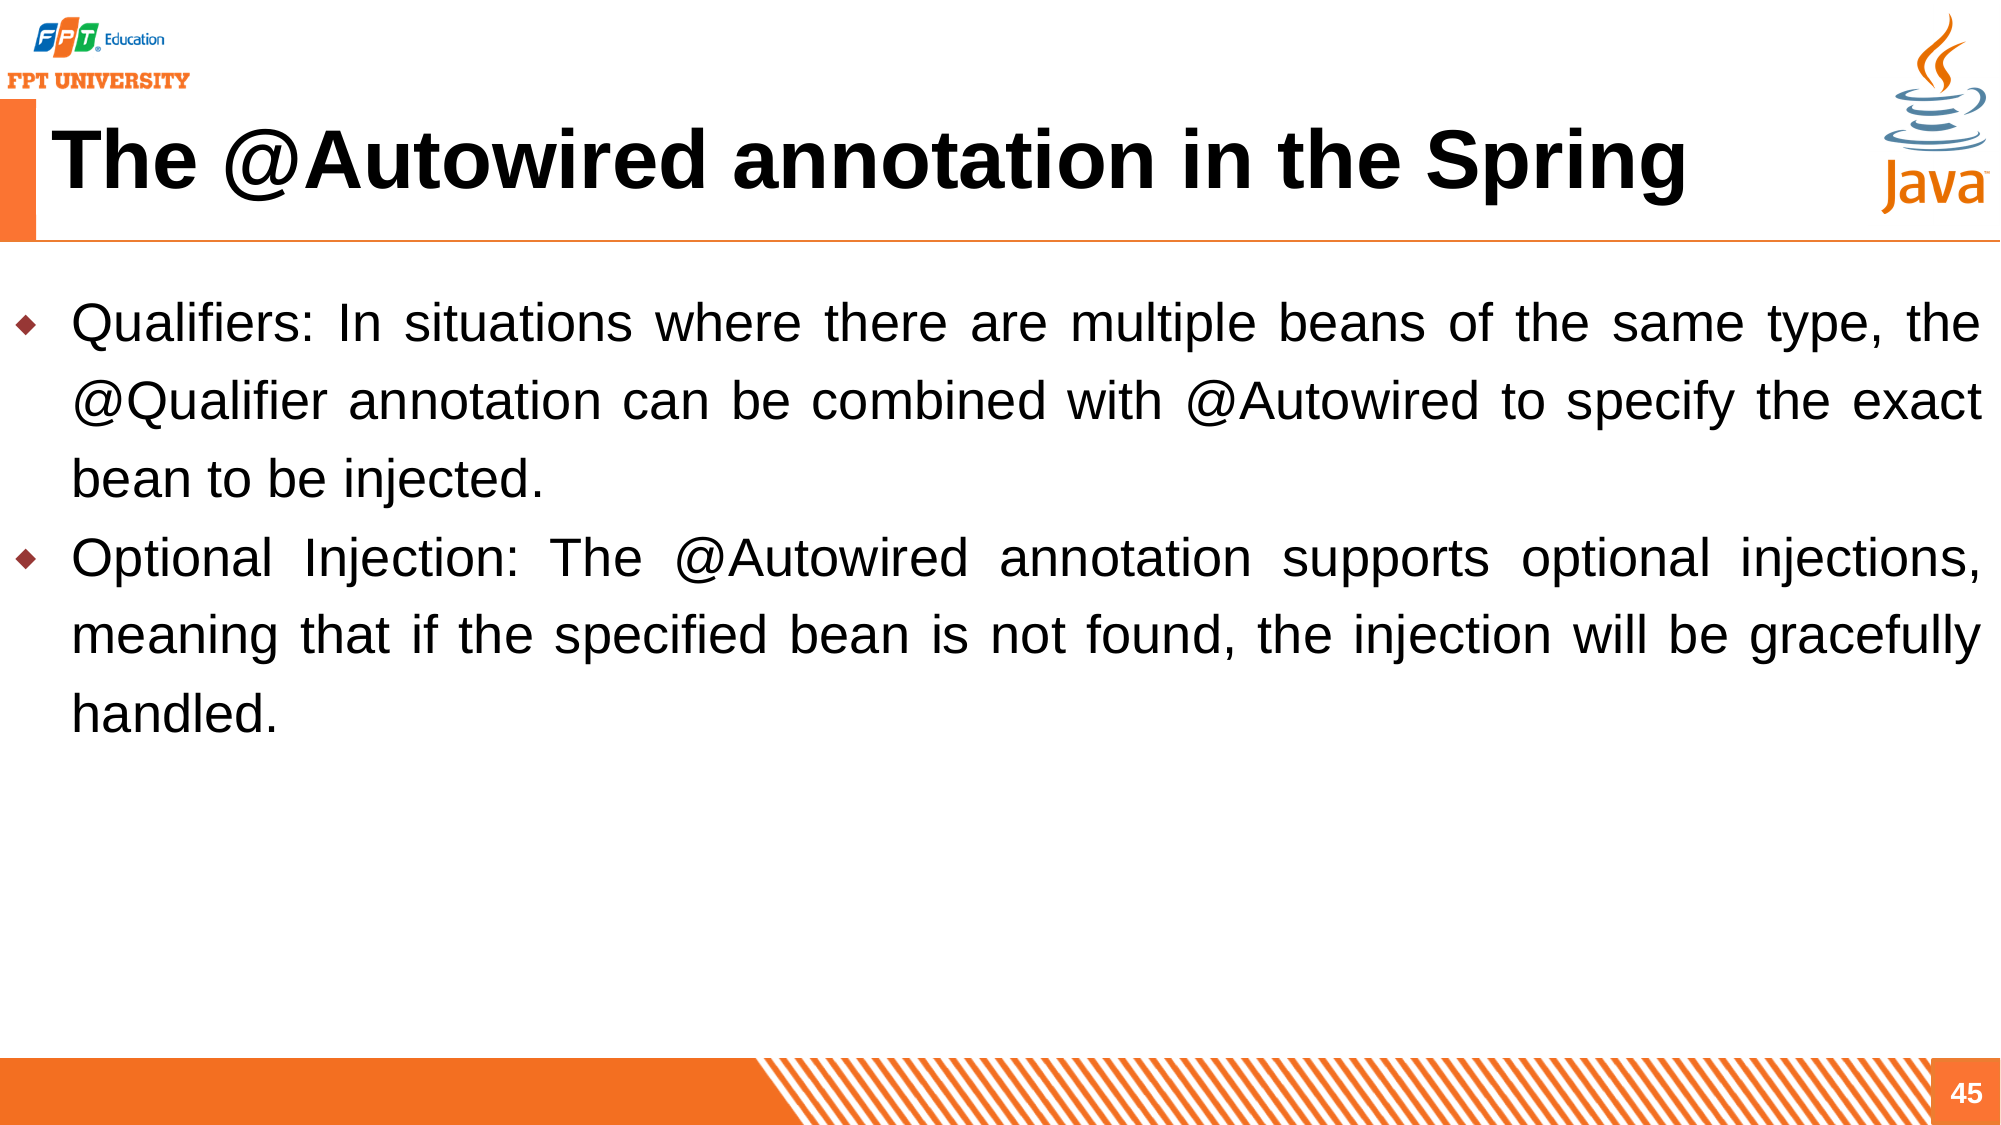

# The @Autowired annotation in the Spring
Qualifiers: In situations where there are multiple beans of the same type, the @Qualifier annotation can be combined with @Autowired to specify the exact bean to be injected.
Optional Injection: The @Autowired annotation supports optional injections, meaning that if the specified bean is not found, the injection will be gracefully handled.
45